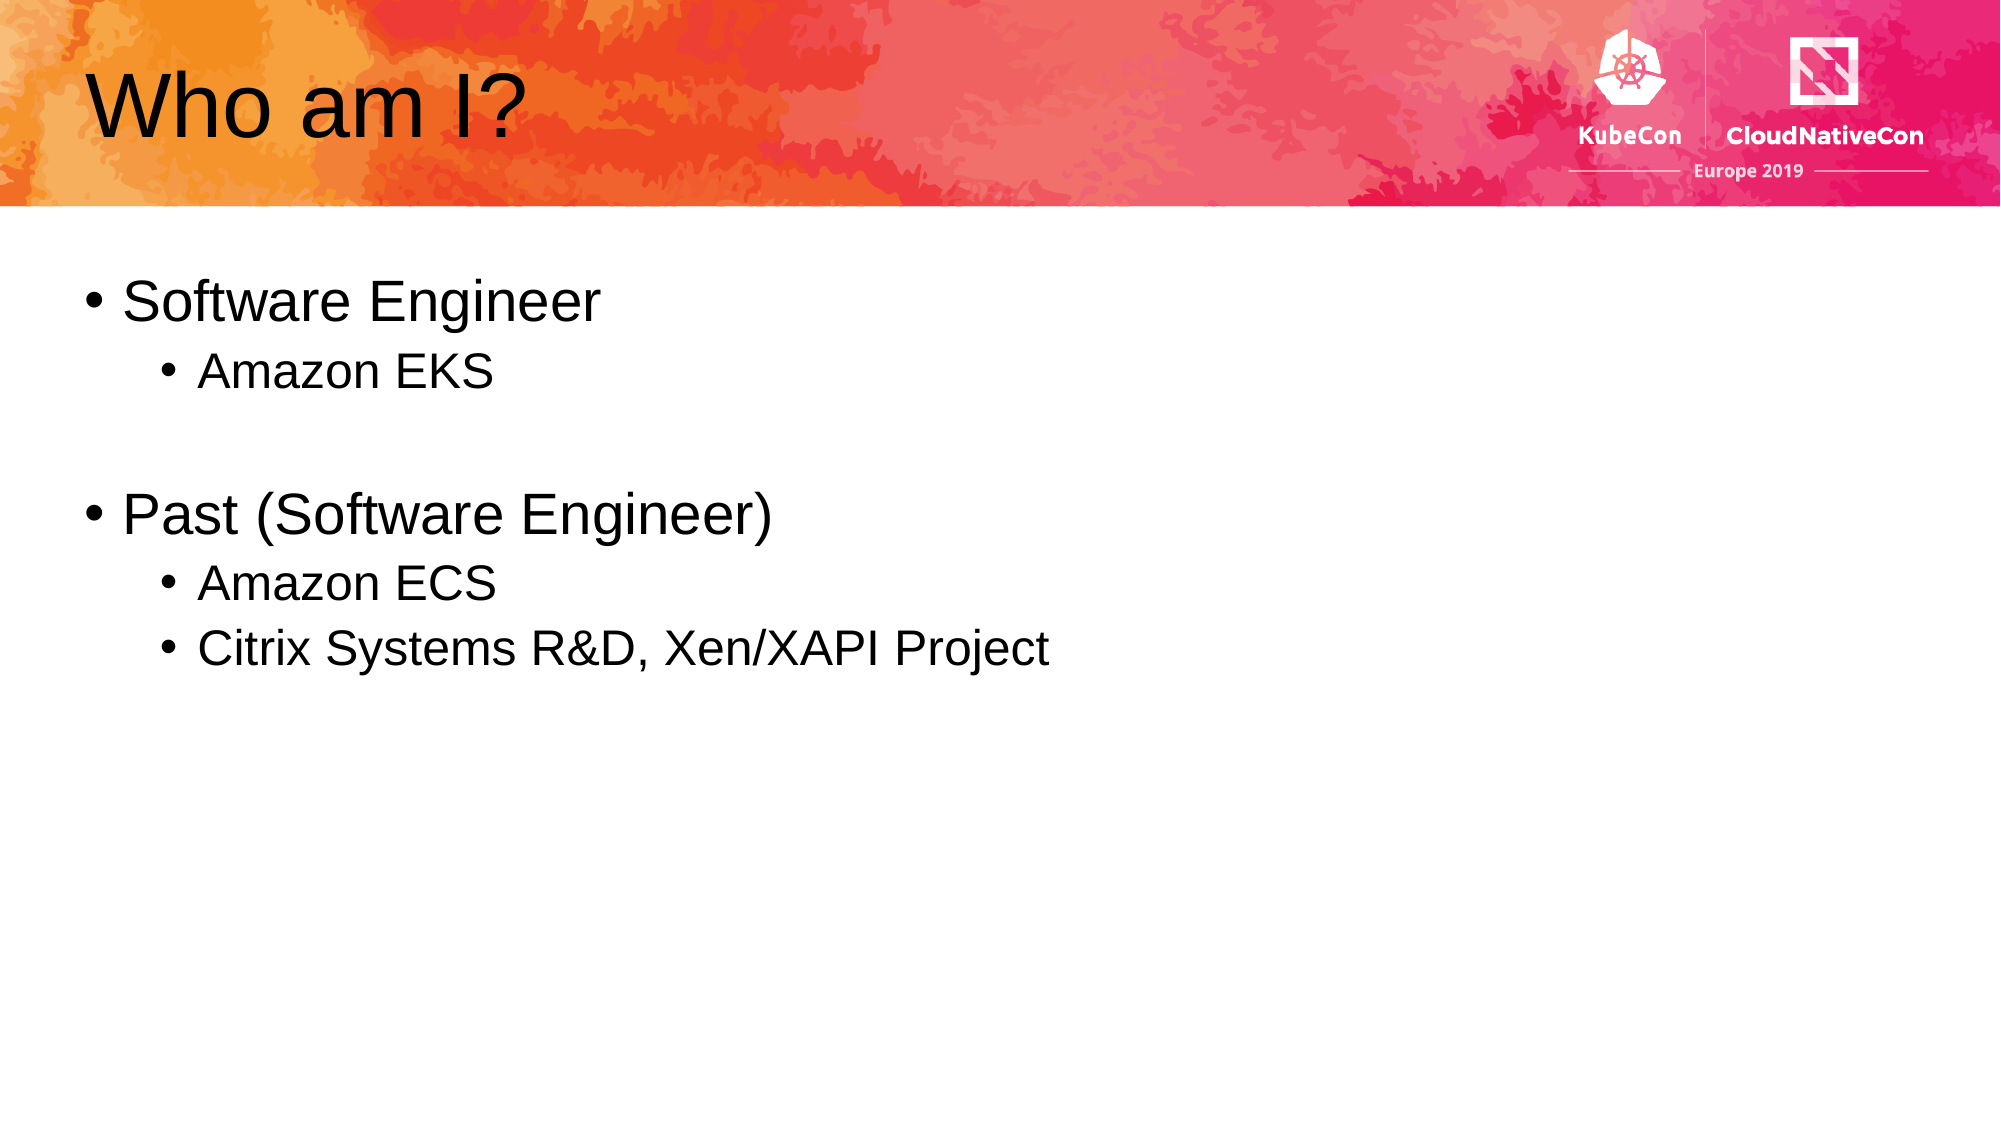

# Who am I?
Software Engineer
Amazon EKS

Past (Software Engineer)
Amazon ECS
Citrix Systems R&D, Xen/XAPI Project